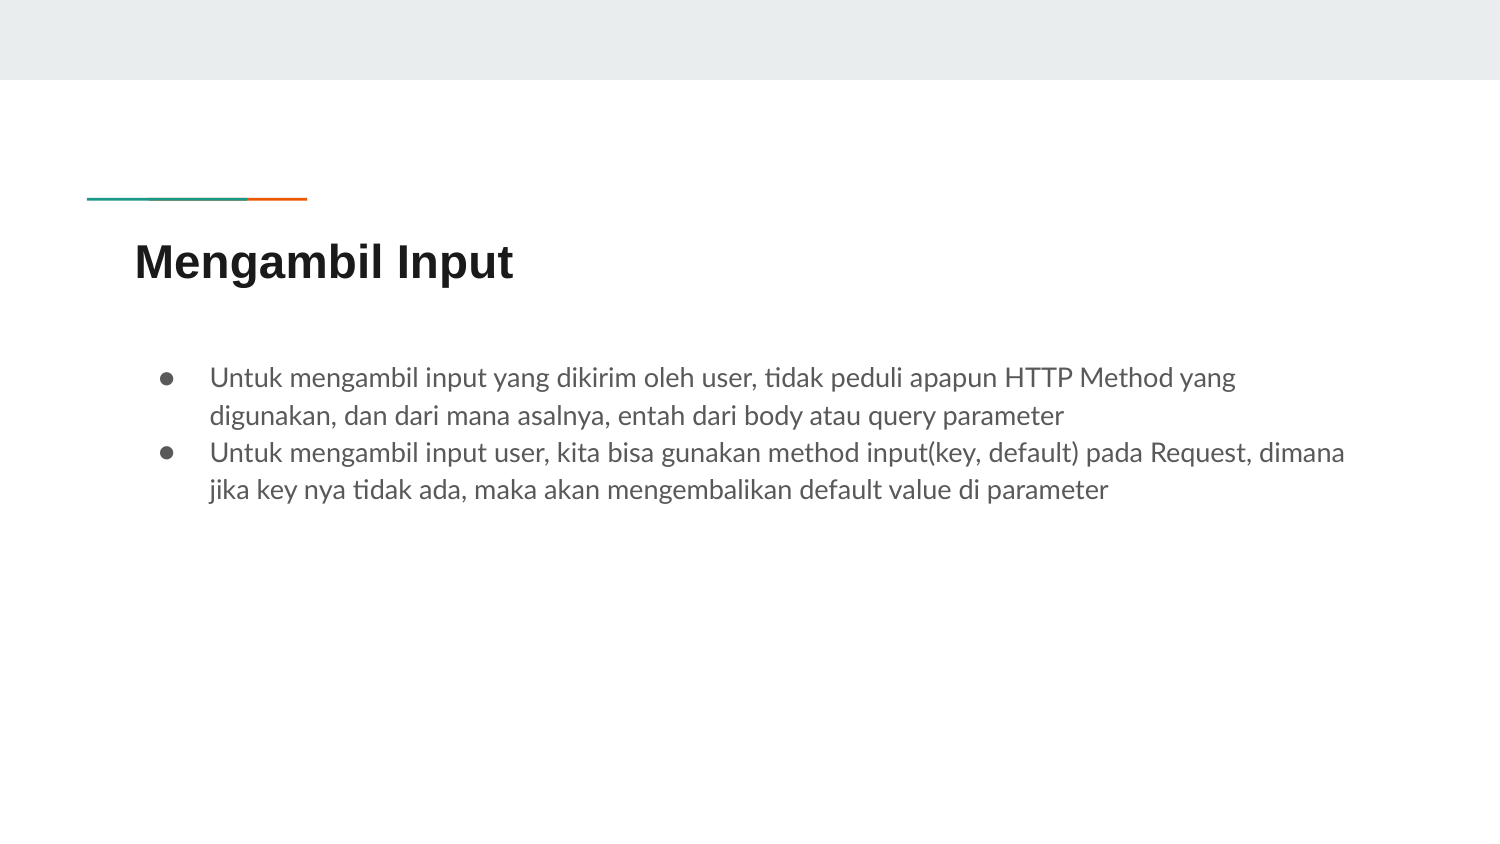

# Mengambil Input
Untuk mengambil input yang dikirim oleh user, tidak peduli apapun HTTP Method yang digunakan, dan dari mana asalnya, entah dari body atau query parameter
Untuk mengambil input user, kita bisa gunakan method input(key, default) pada Request, dimana jika key nya tidak ada, maka akan mengembalikan default value di parameter